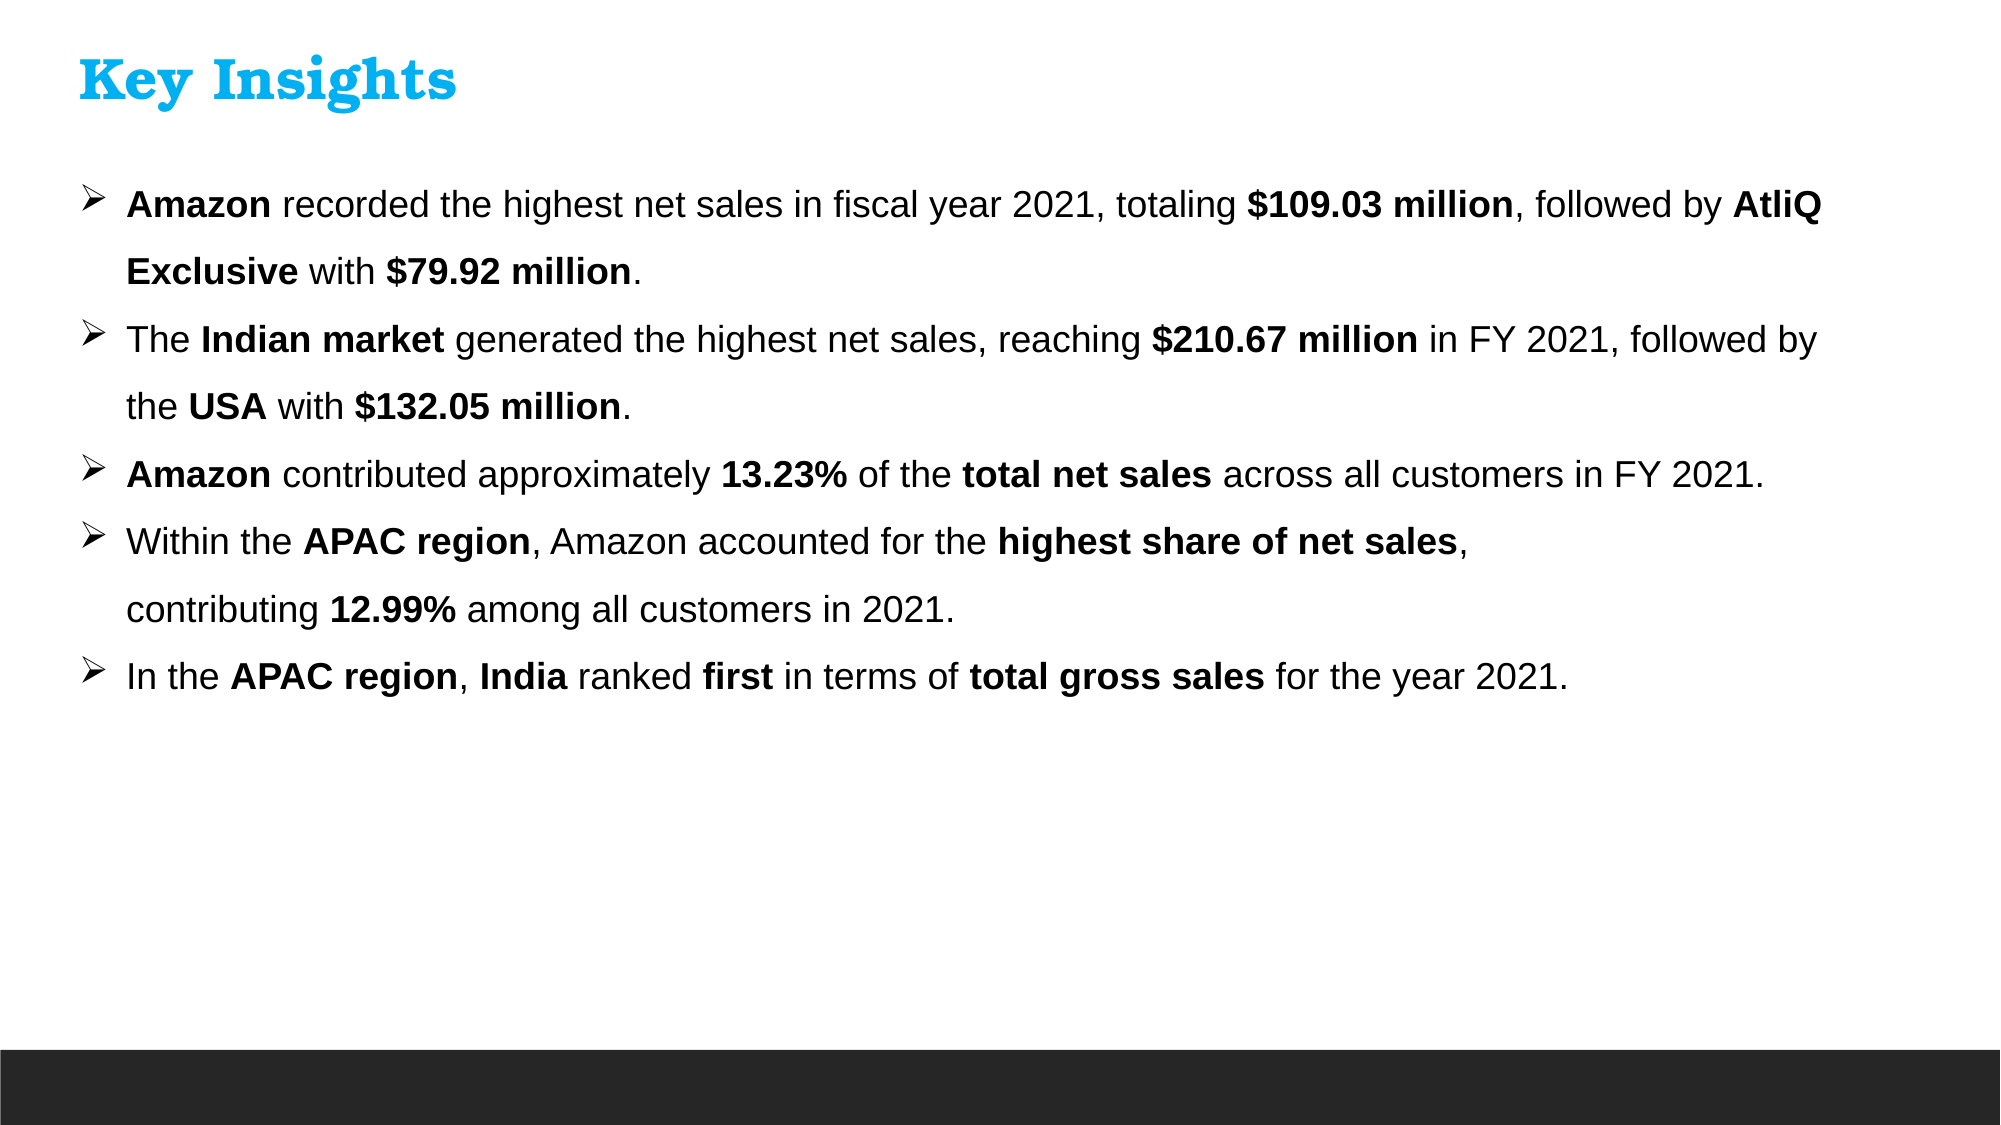

Key Insights
Amazon recorded the highest net sales in fiscal year 2021, totaling $109.03 million, followed by AtliQ Exclusive with $79.92 million.
The Indian market generated the highest net sales, reaching $210.67 million in FY 2021, followed by the USA with $132.05 million.
Amazon contributed approximately 13.23% of the total net sales across all customers in FY 2021.
Within the APAC region, Amazon accounted for the highest share of net sales, contributing 12.99% among all customers in 2021.
In the APAC region, India ranked first in terms of total gross sales for the year 2021.